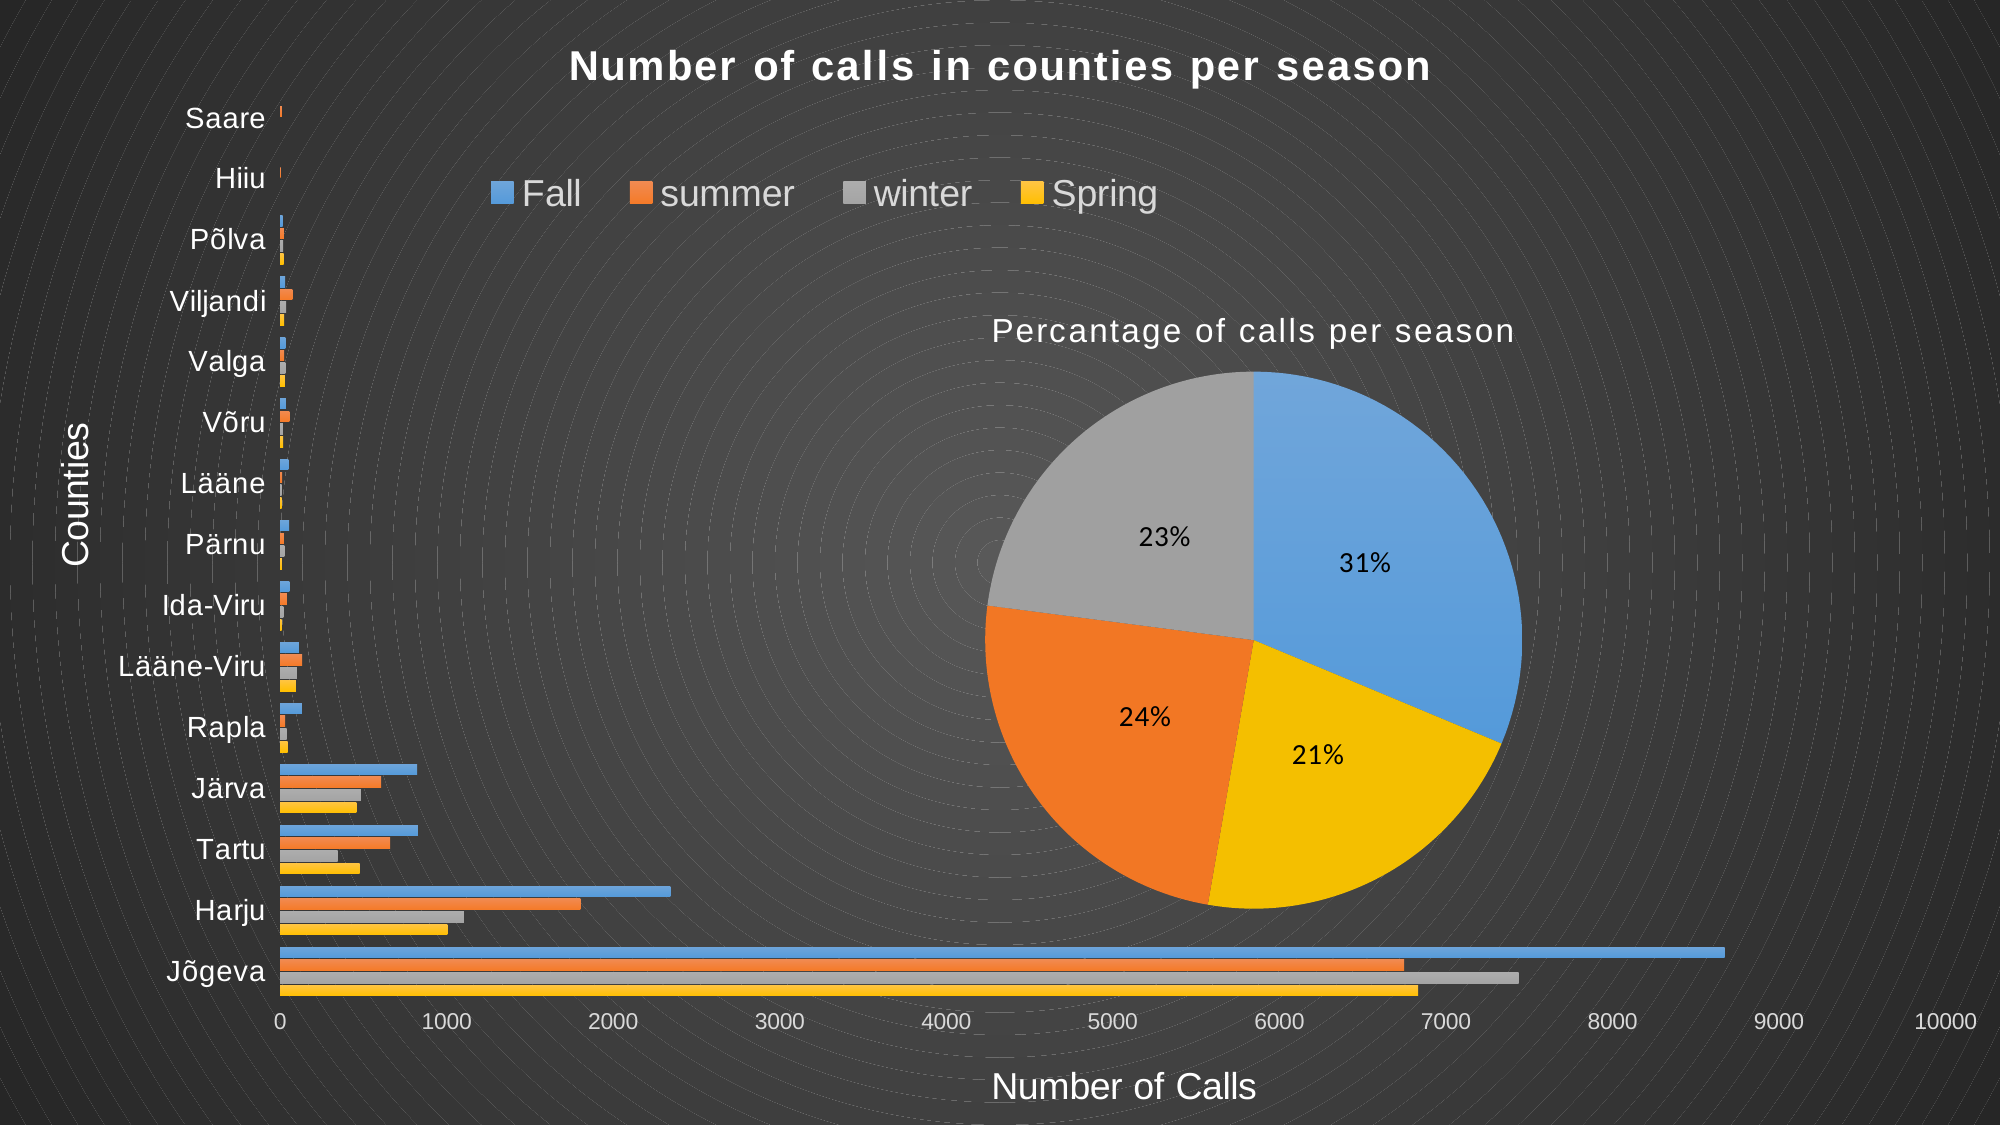

### Chart: Number of calls in counties per season

| Category | Spring | winter | summer | Fall |
|---|---|---|---|---|
| Jõgeva  | 6833.0 | 7437.0 | 6749.0 | 8674.0 |
| Harju  | 1004.0 | 1103.0 | 1802.0 | 2343.0 |
| Tartu  | 477.0 | 345.0 | 661.0 | 826.0 |
| Järva  | 457.0 | 484.0 | 606.0 | 823.0 |
| Rapla  | 45.0 | 38.0 | 30.0 | 130.0 |
| Lääne-Viru  | 95.0 | 101.0 | 131.0 | 113.0 |
| Ida-Viru  | 9.0 | 19.0 | 40.0 | 56.0 |
| Pärnu  | 10.0 | 25.0 | 23.0 | 53.0 |
| Lääne  | 9.0 | 9.0 | 12.0 | 49.0 |
| Võru  | 18.0 | 16.0 | 56.0 | 35.0 |
| Valga  | 28.0 | 31.0 | 24.0 | 31.0 |
| Viljandi  | 24.0 | 36.0 | 73.0 | 30.0 |
| Põlva  | 21.0 | 18.0 | 23.0 | 15.0 |
| Hiiu  | 0.0 | 0.0 | 2.0 | 0.0 |
| Saare  | 0.0 | 0.0 | 10.0 | 0.0 |

[unsupported chart]